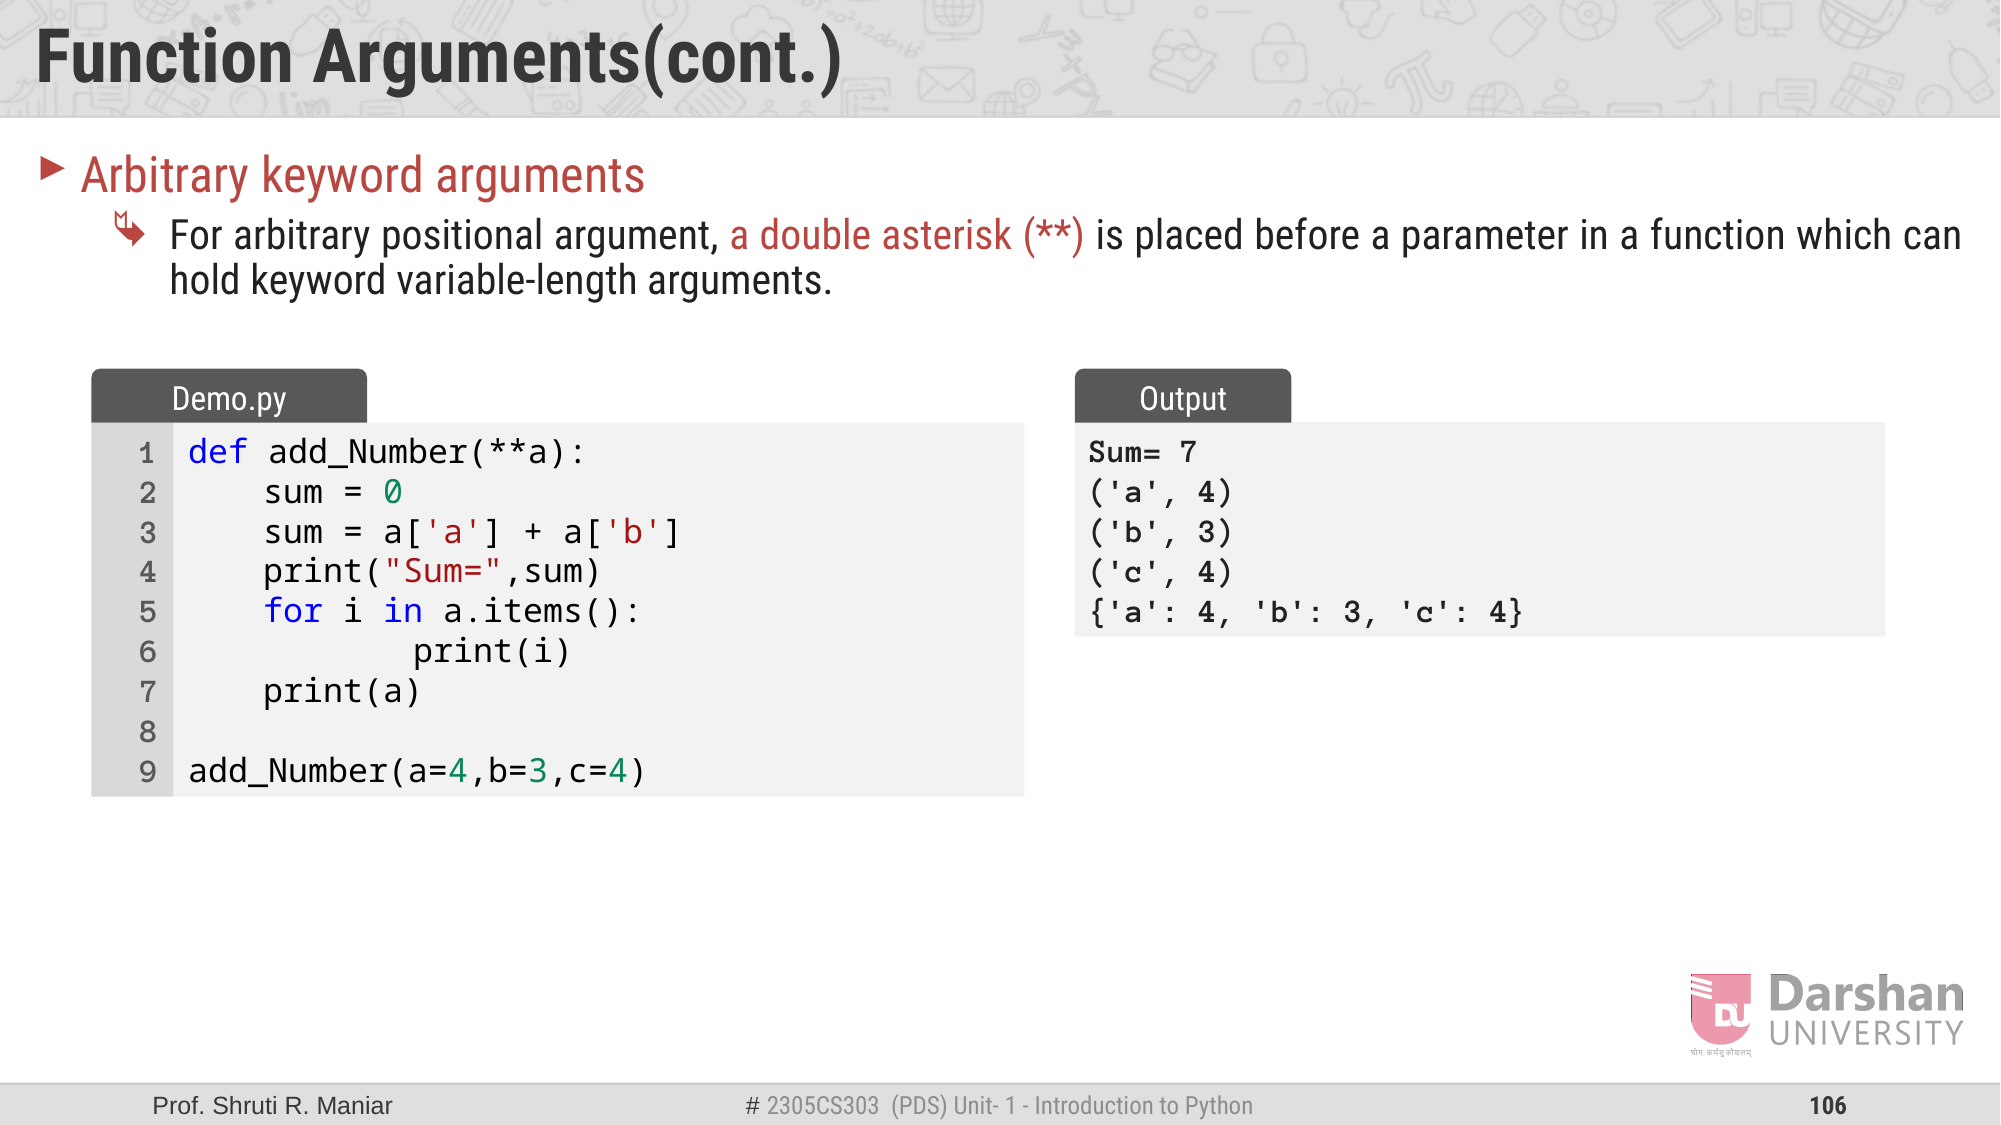

# Function Arguments(cont.)
Arbitrary keyword arguments
For arbitrary positional argument, a double asterisk (**) is placed before a parameter in a function which can hold keyword variable-length arguments.

Demo.py
Output
Sum= 7
('a', 4)
('b', 3)
('c', 4)
{'a': 4, 'b': 3, 'c': 4}
1
2
3
4
5
6
7
8
9
def add_Number(**a):
sum = 0
sum = a['a'] + a['b']
print("Sum=",sum)
for i in a.items():
	print(i)
print(a)
add_Number(a=4,b=3,c=4)